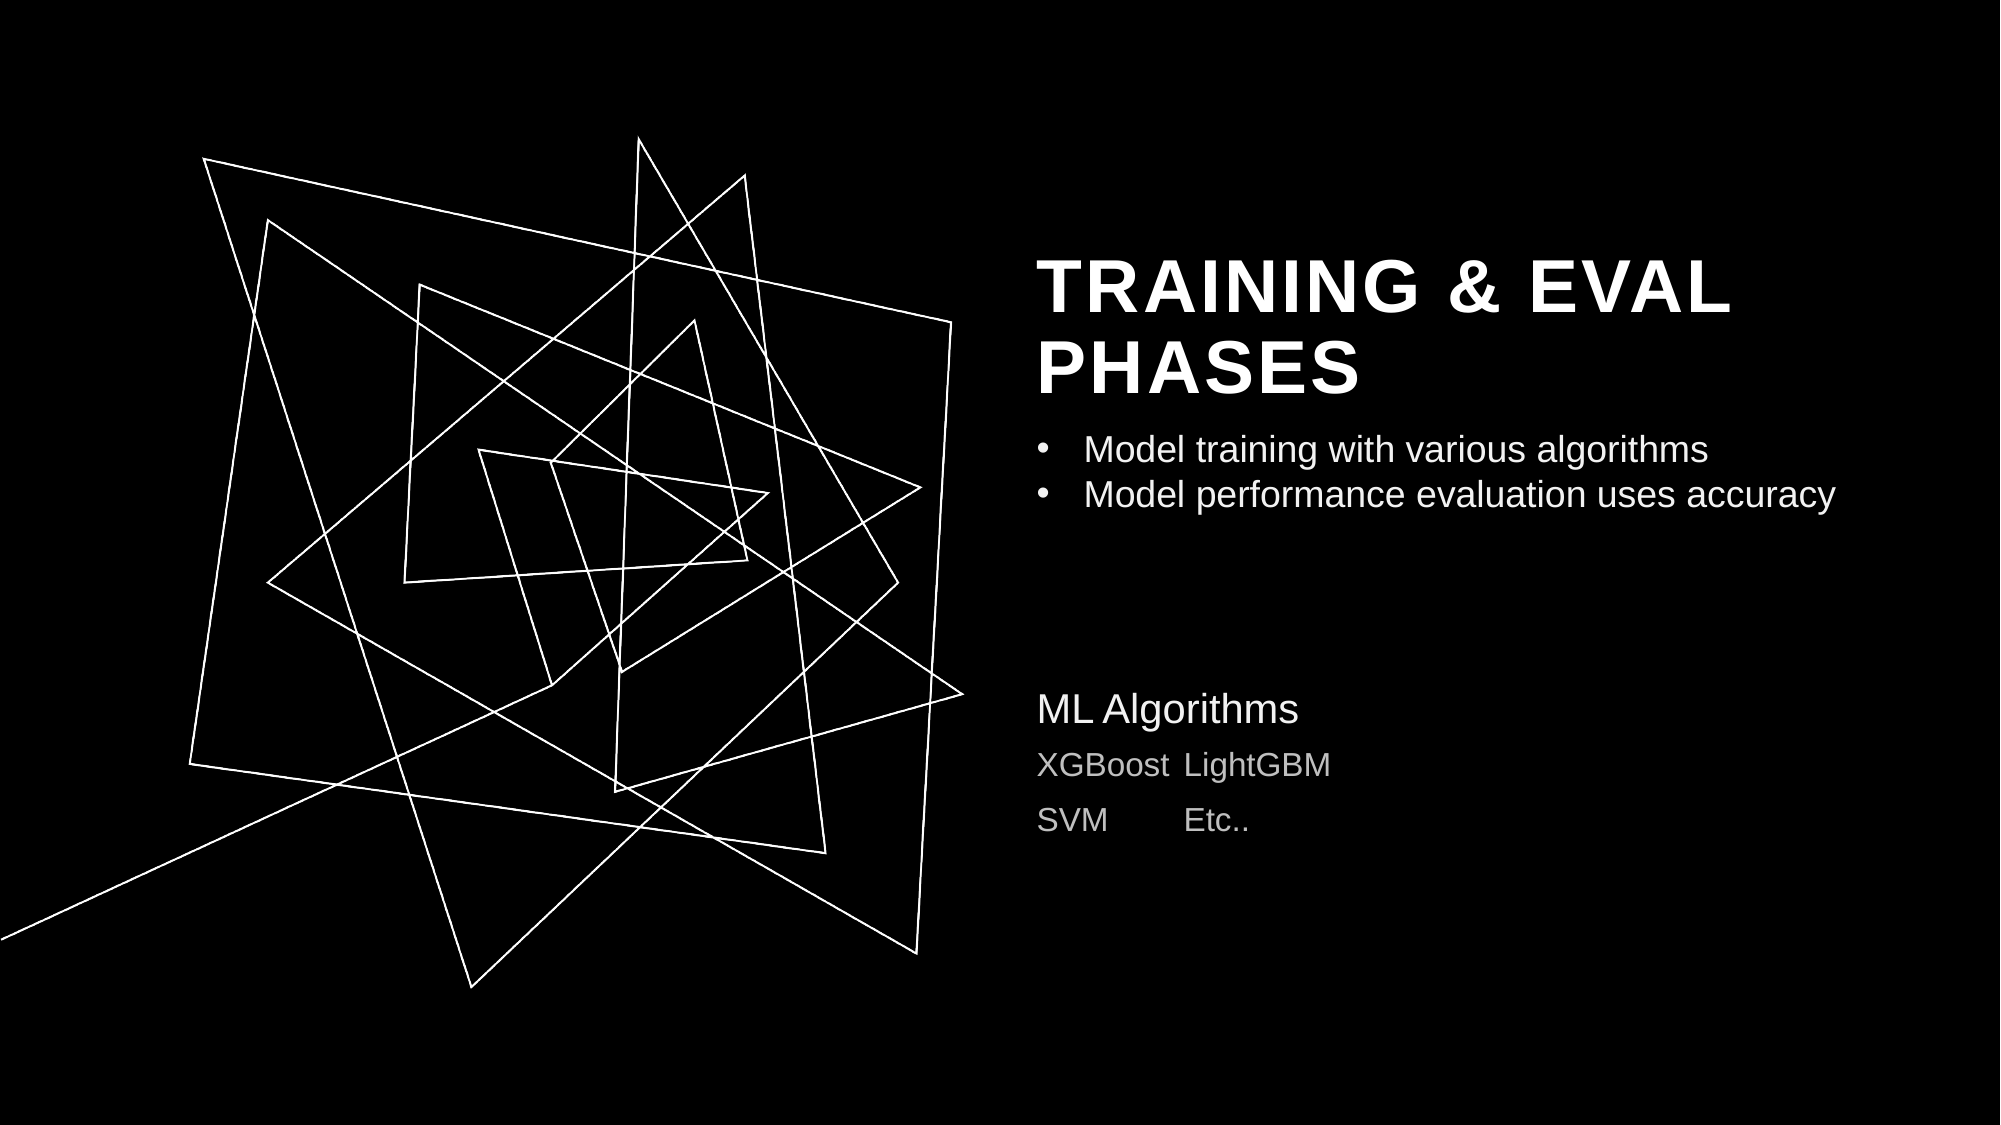

# Training & Eval phases
Model training with various algorithms
Model performance evaluation uses accuracy
ML Algorithms
XGBoost
LightGBM
SVM
Etc..